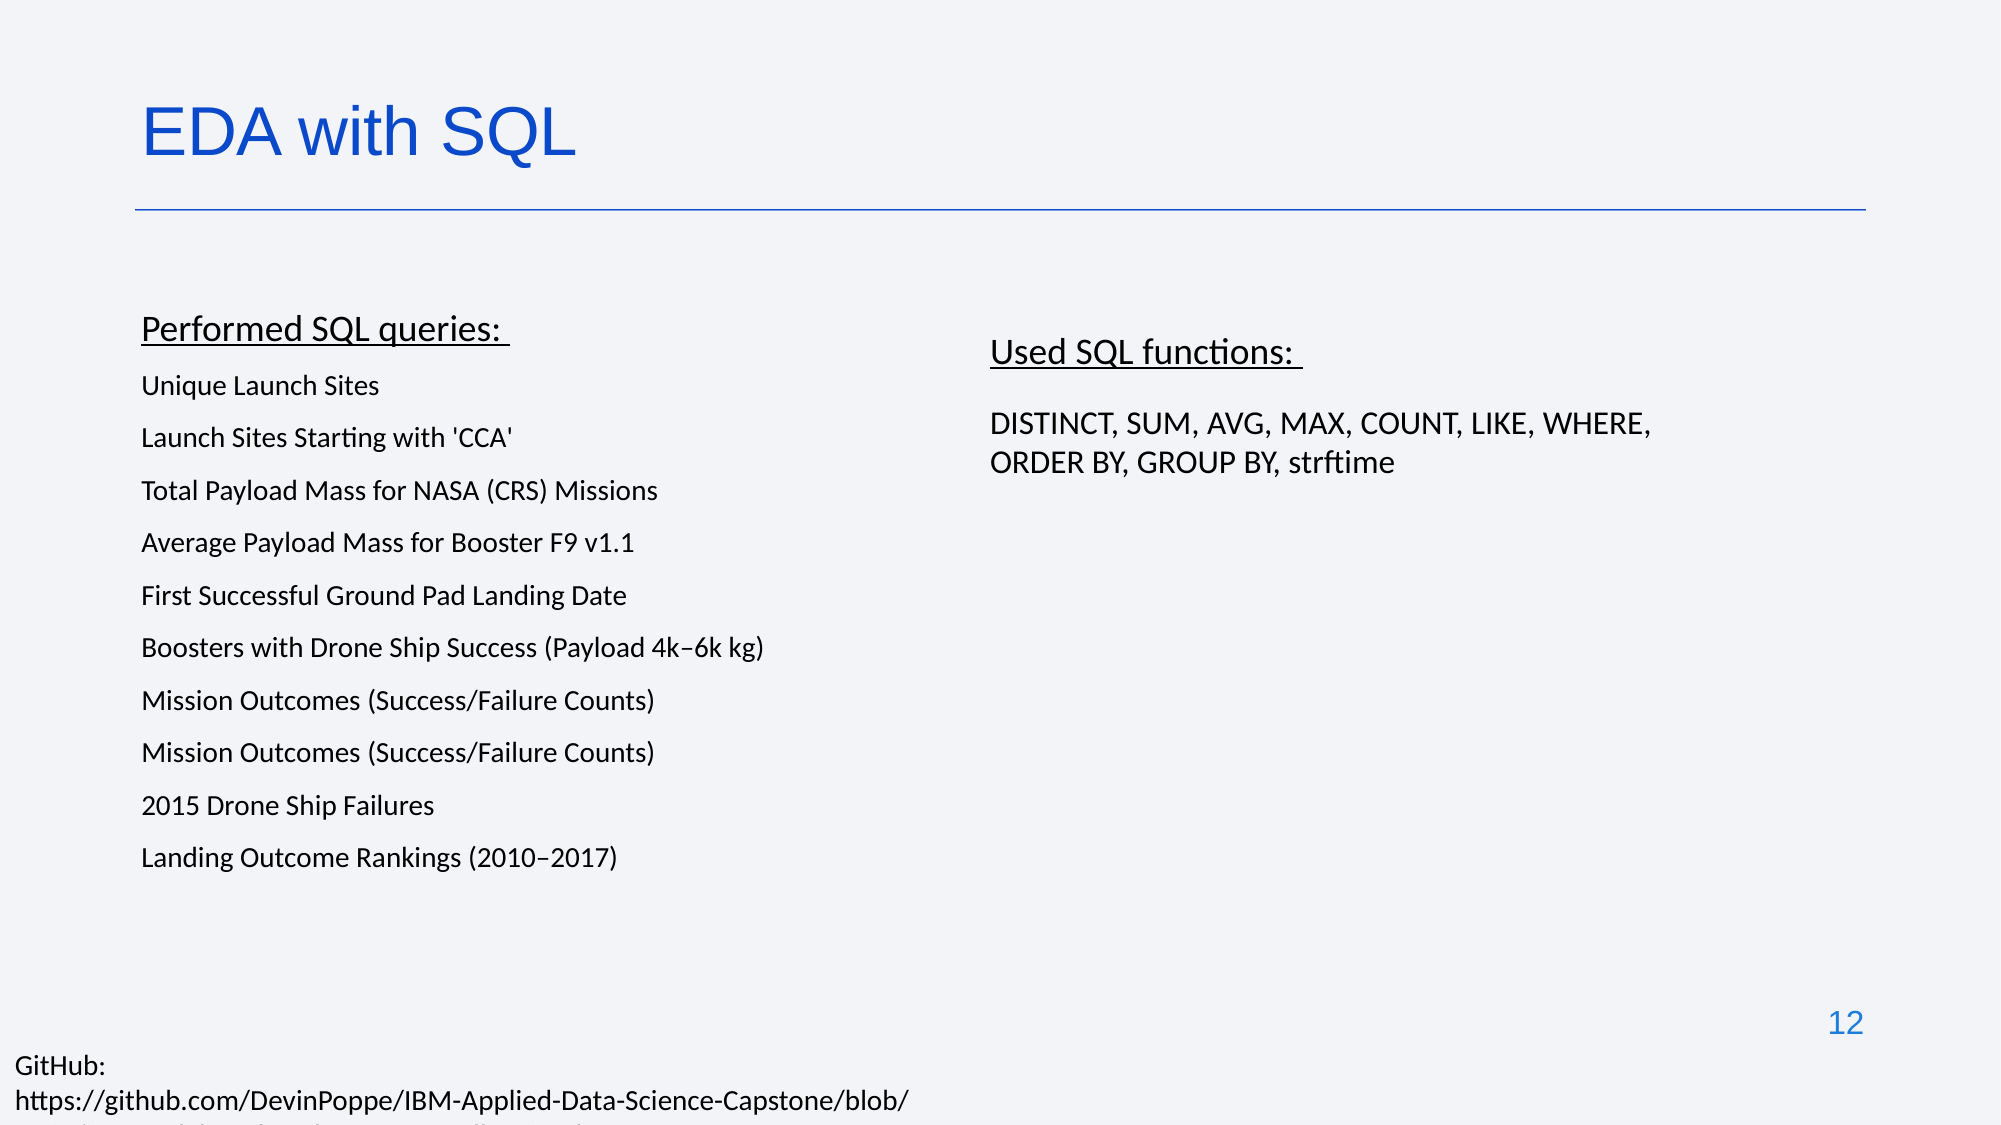

EDA with SQL
Performed SQL queries:
Unique Launch Sites
Launch Sites Starting with 'CCA'
Total Payload Mass for NASA (CRS) Missions
Average Payload Mass for Booster F9 v1.1
First Successful Ground Pad Landing Date
Boosters with Drone Ship Success (Payload 4k–6k kg)
Mission Outcomes (Success/Failure Counts)
Mission Outcomes (Success/Failure Counts)
2015 Drone Ship Failures
Landing Outcome Rankings (2010–2017)

Used SQL functions:
DISTINCT, SUM, AVG, MAX, COUNT, LIKE, WHERE, ORDER BY, GROUP BY, strftime
12
GitHub: https://github.com/DevinPoppe/IBM-Applied-Data-Science-Capstone/blob/main/jupyter-labs-eda-sql-coursera_sqllite.ipynb